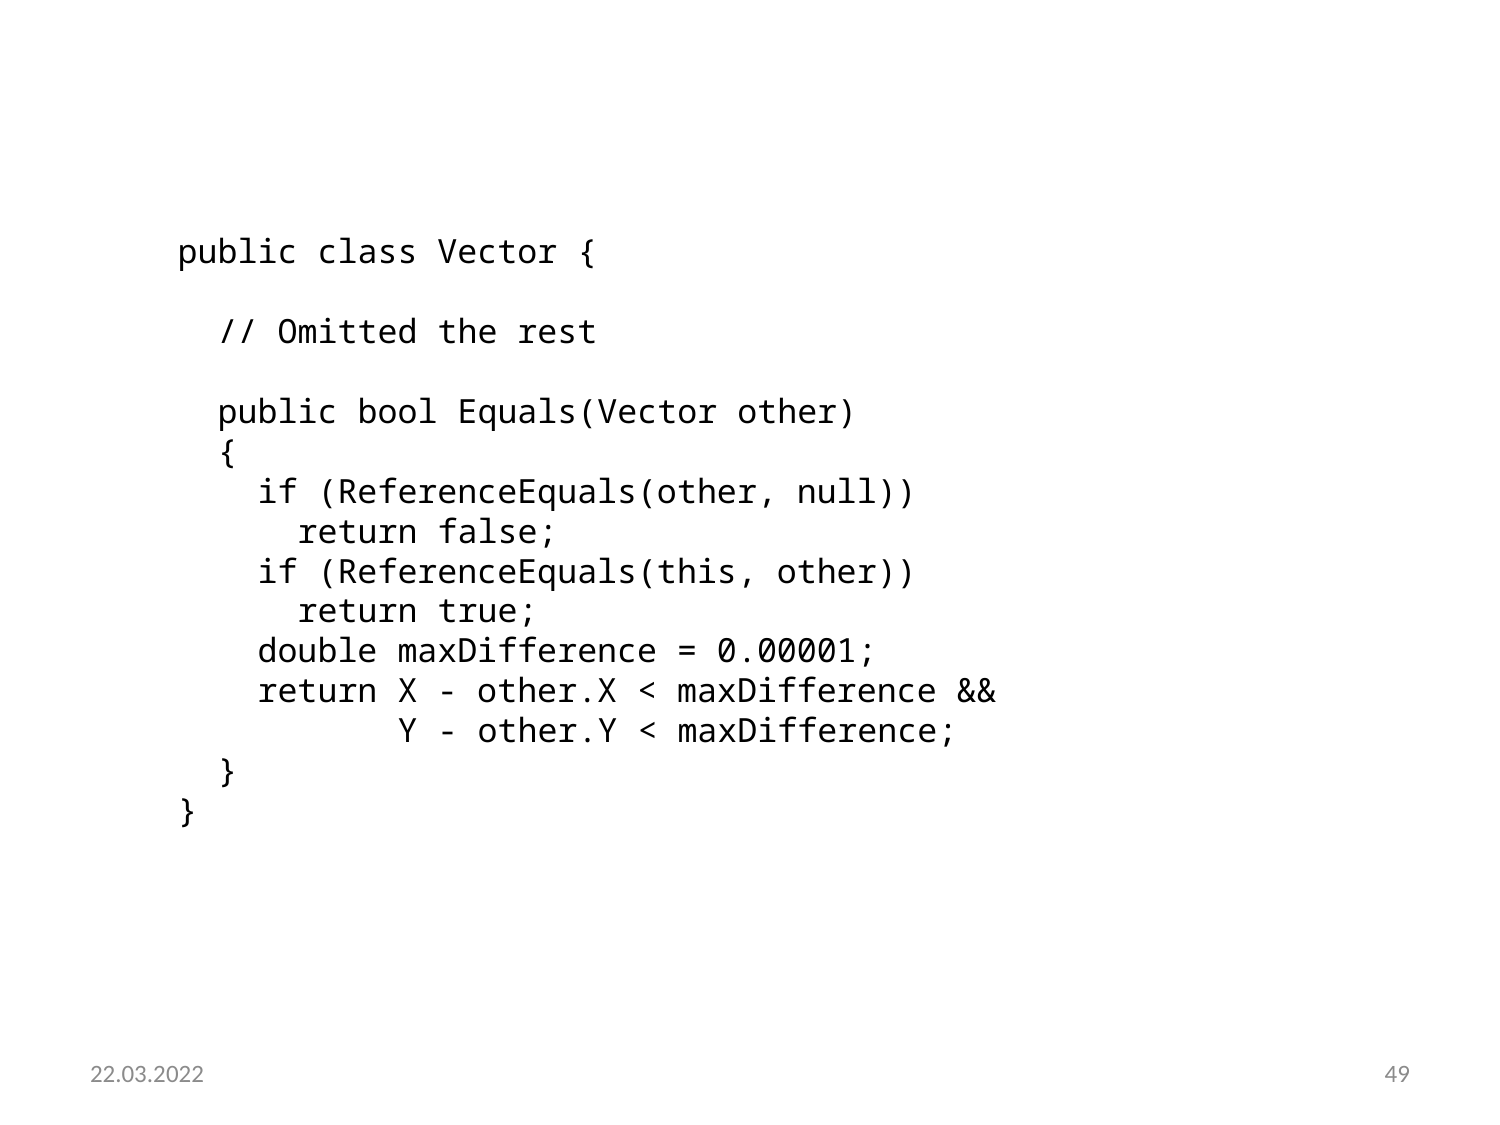

public class Vector {

  // Omitted the rest
  public bool Equals(Vector other)
  {
    if (ReferenceEquals(other, null))
      return false;
    if (ReferenceEquals(this, other))
      return true;
    double maxDifference = 0.00001;
    return X - other.X < maxDifference &&
           Y - other.Y < maxDifference;
  }
}
22.03.2022
49